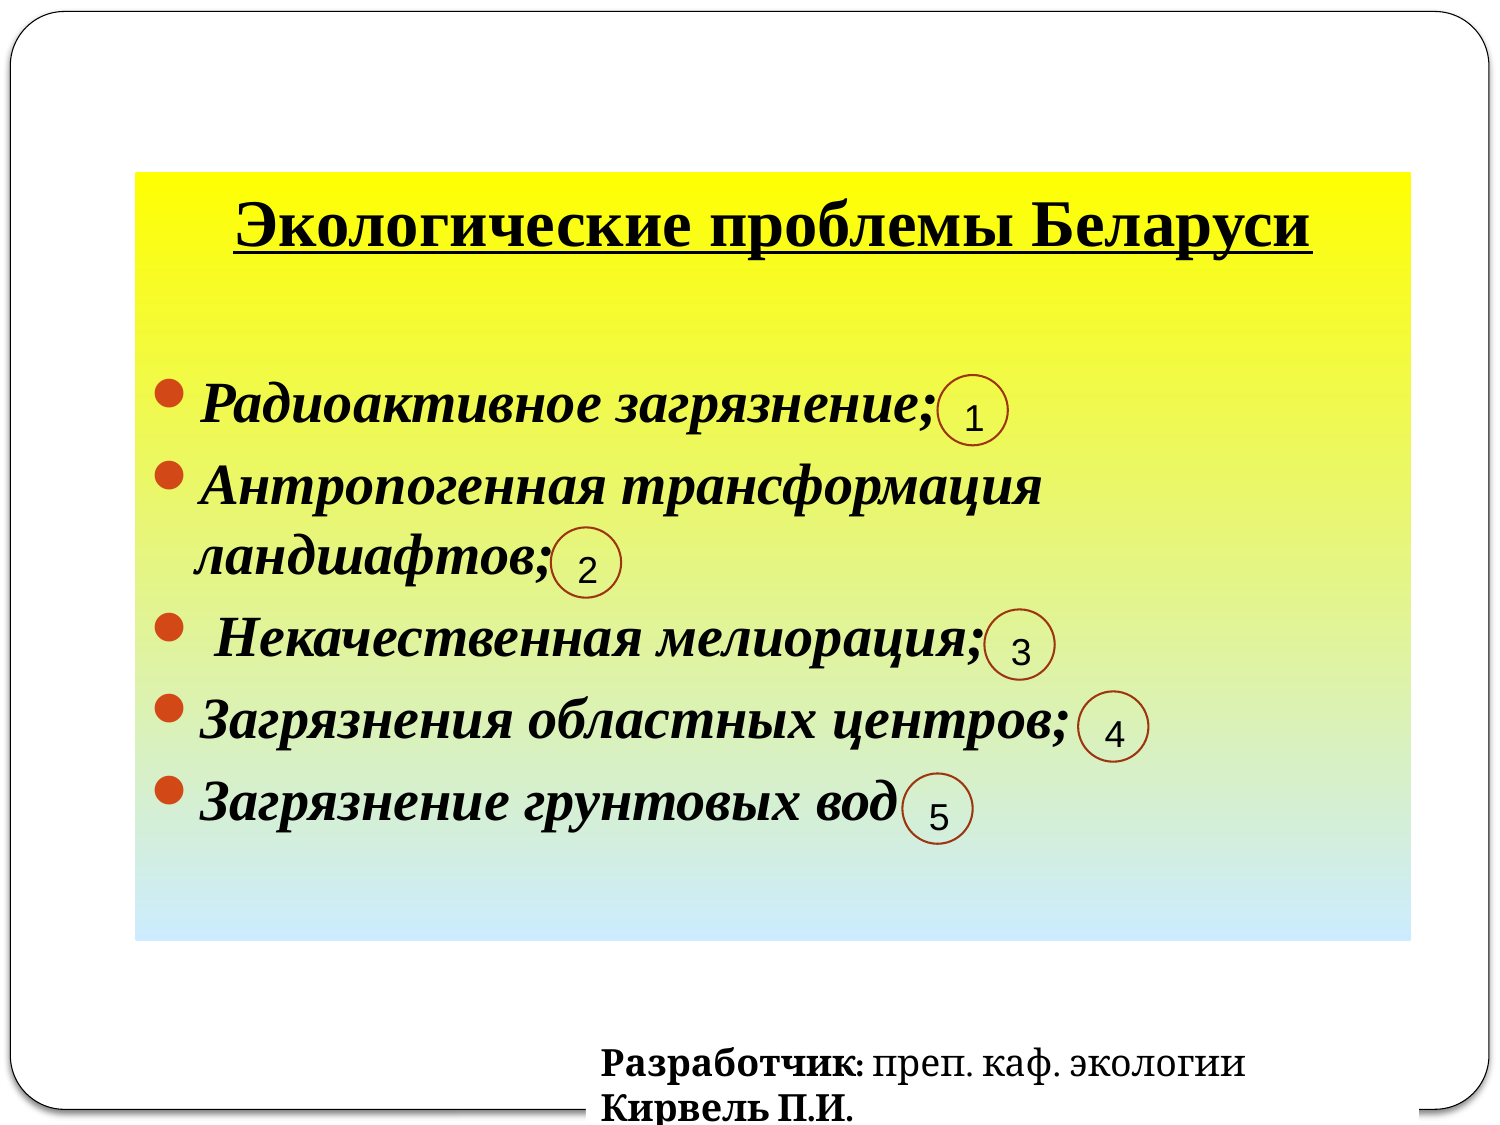

Экологические проблемы Беларуси

Радиоактивное загрязнение;
Антропогенная трансформация ландшафтов;
 Некачественная мелиорация;
Загрязнения областных центров;
Загрязнение грунтовых вод

1

2

3

4

5
Разработчик: преп. каф. экологии  Кирвель П.И.